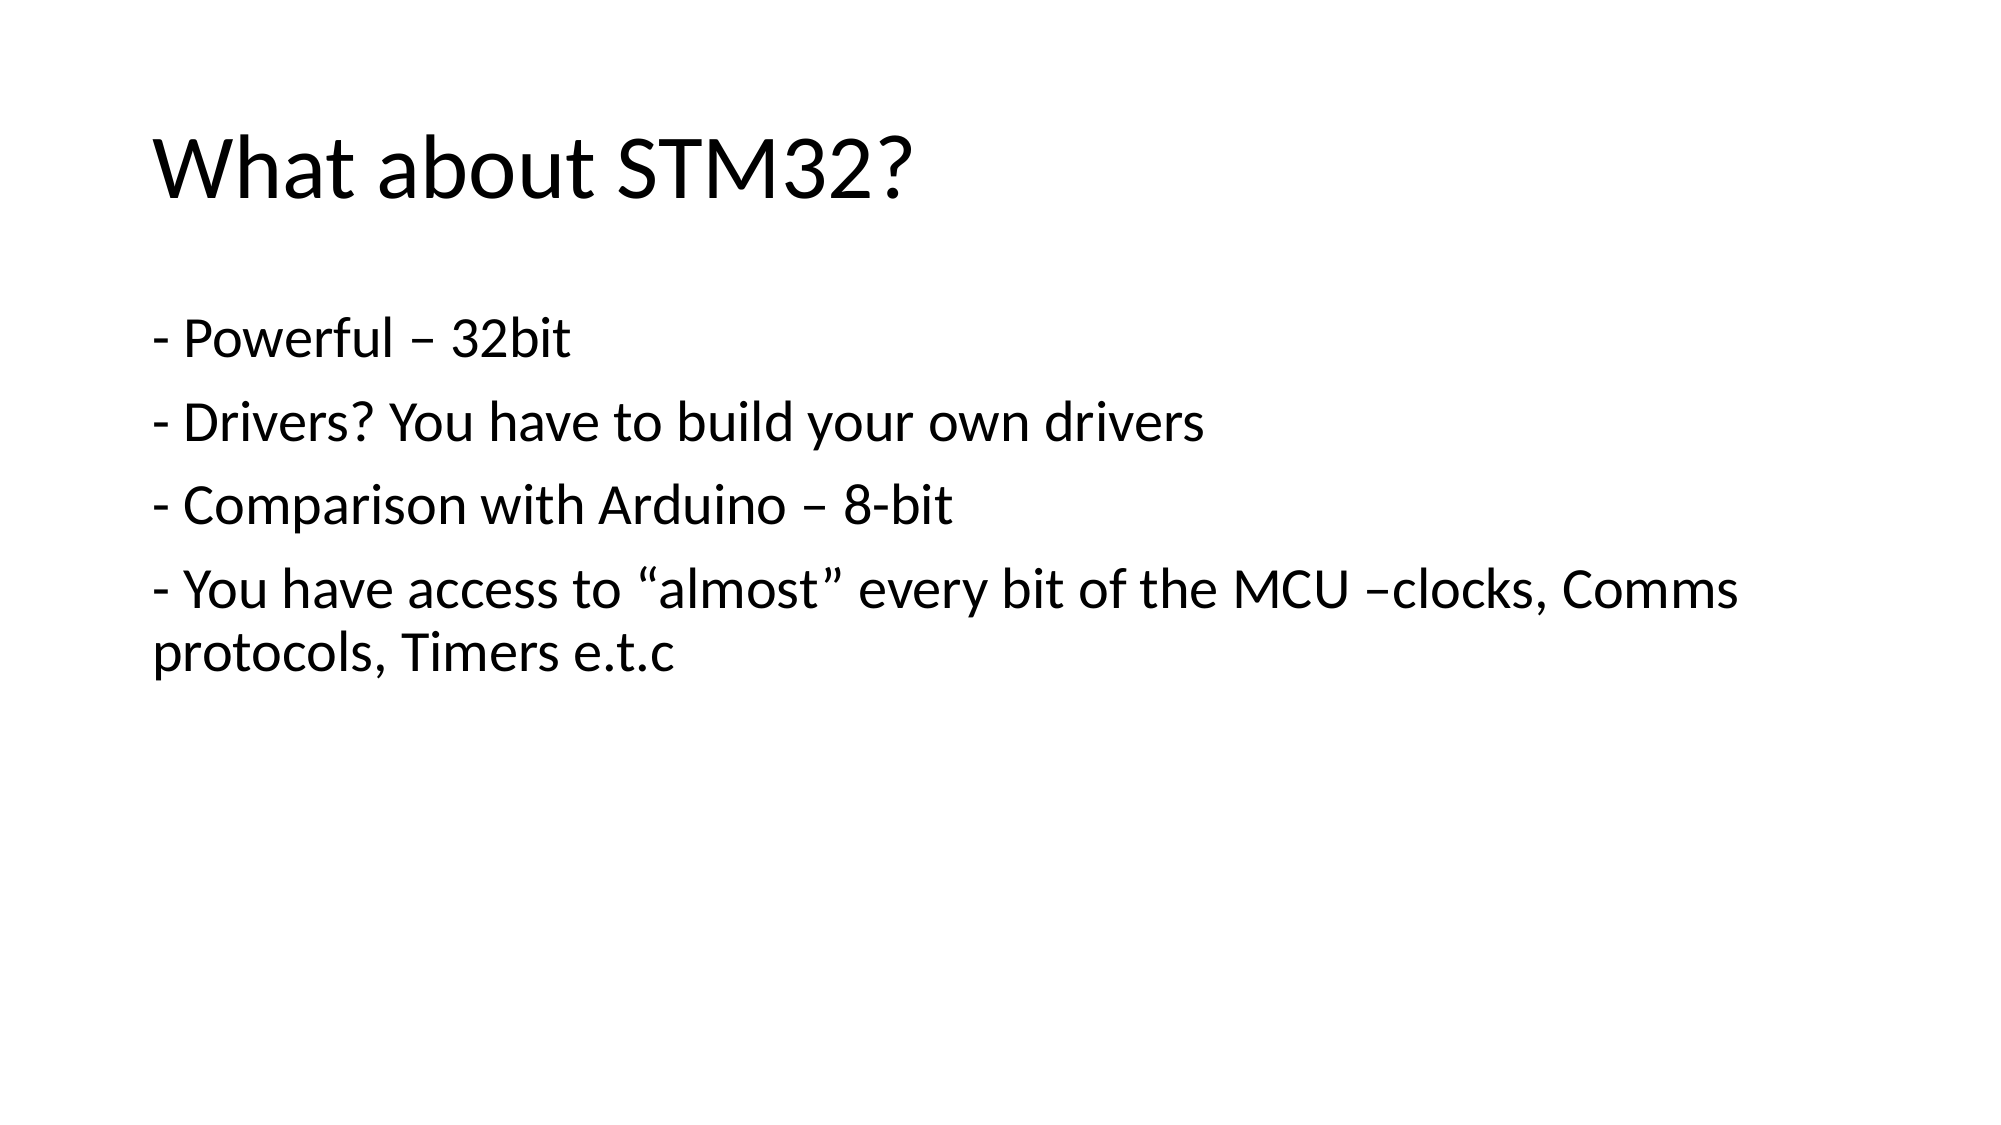

# What about STM32?
- Powerful – 32bit
- Drivers? You have to build your own drivers
- Comparison with Arduino – 8-bit
- You have access to “almost” every bit of the MCU –clocks, Comms protocols, Timers e.t.c